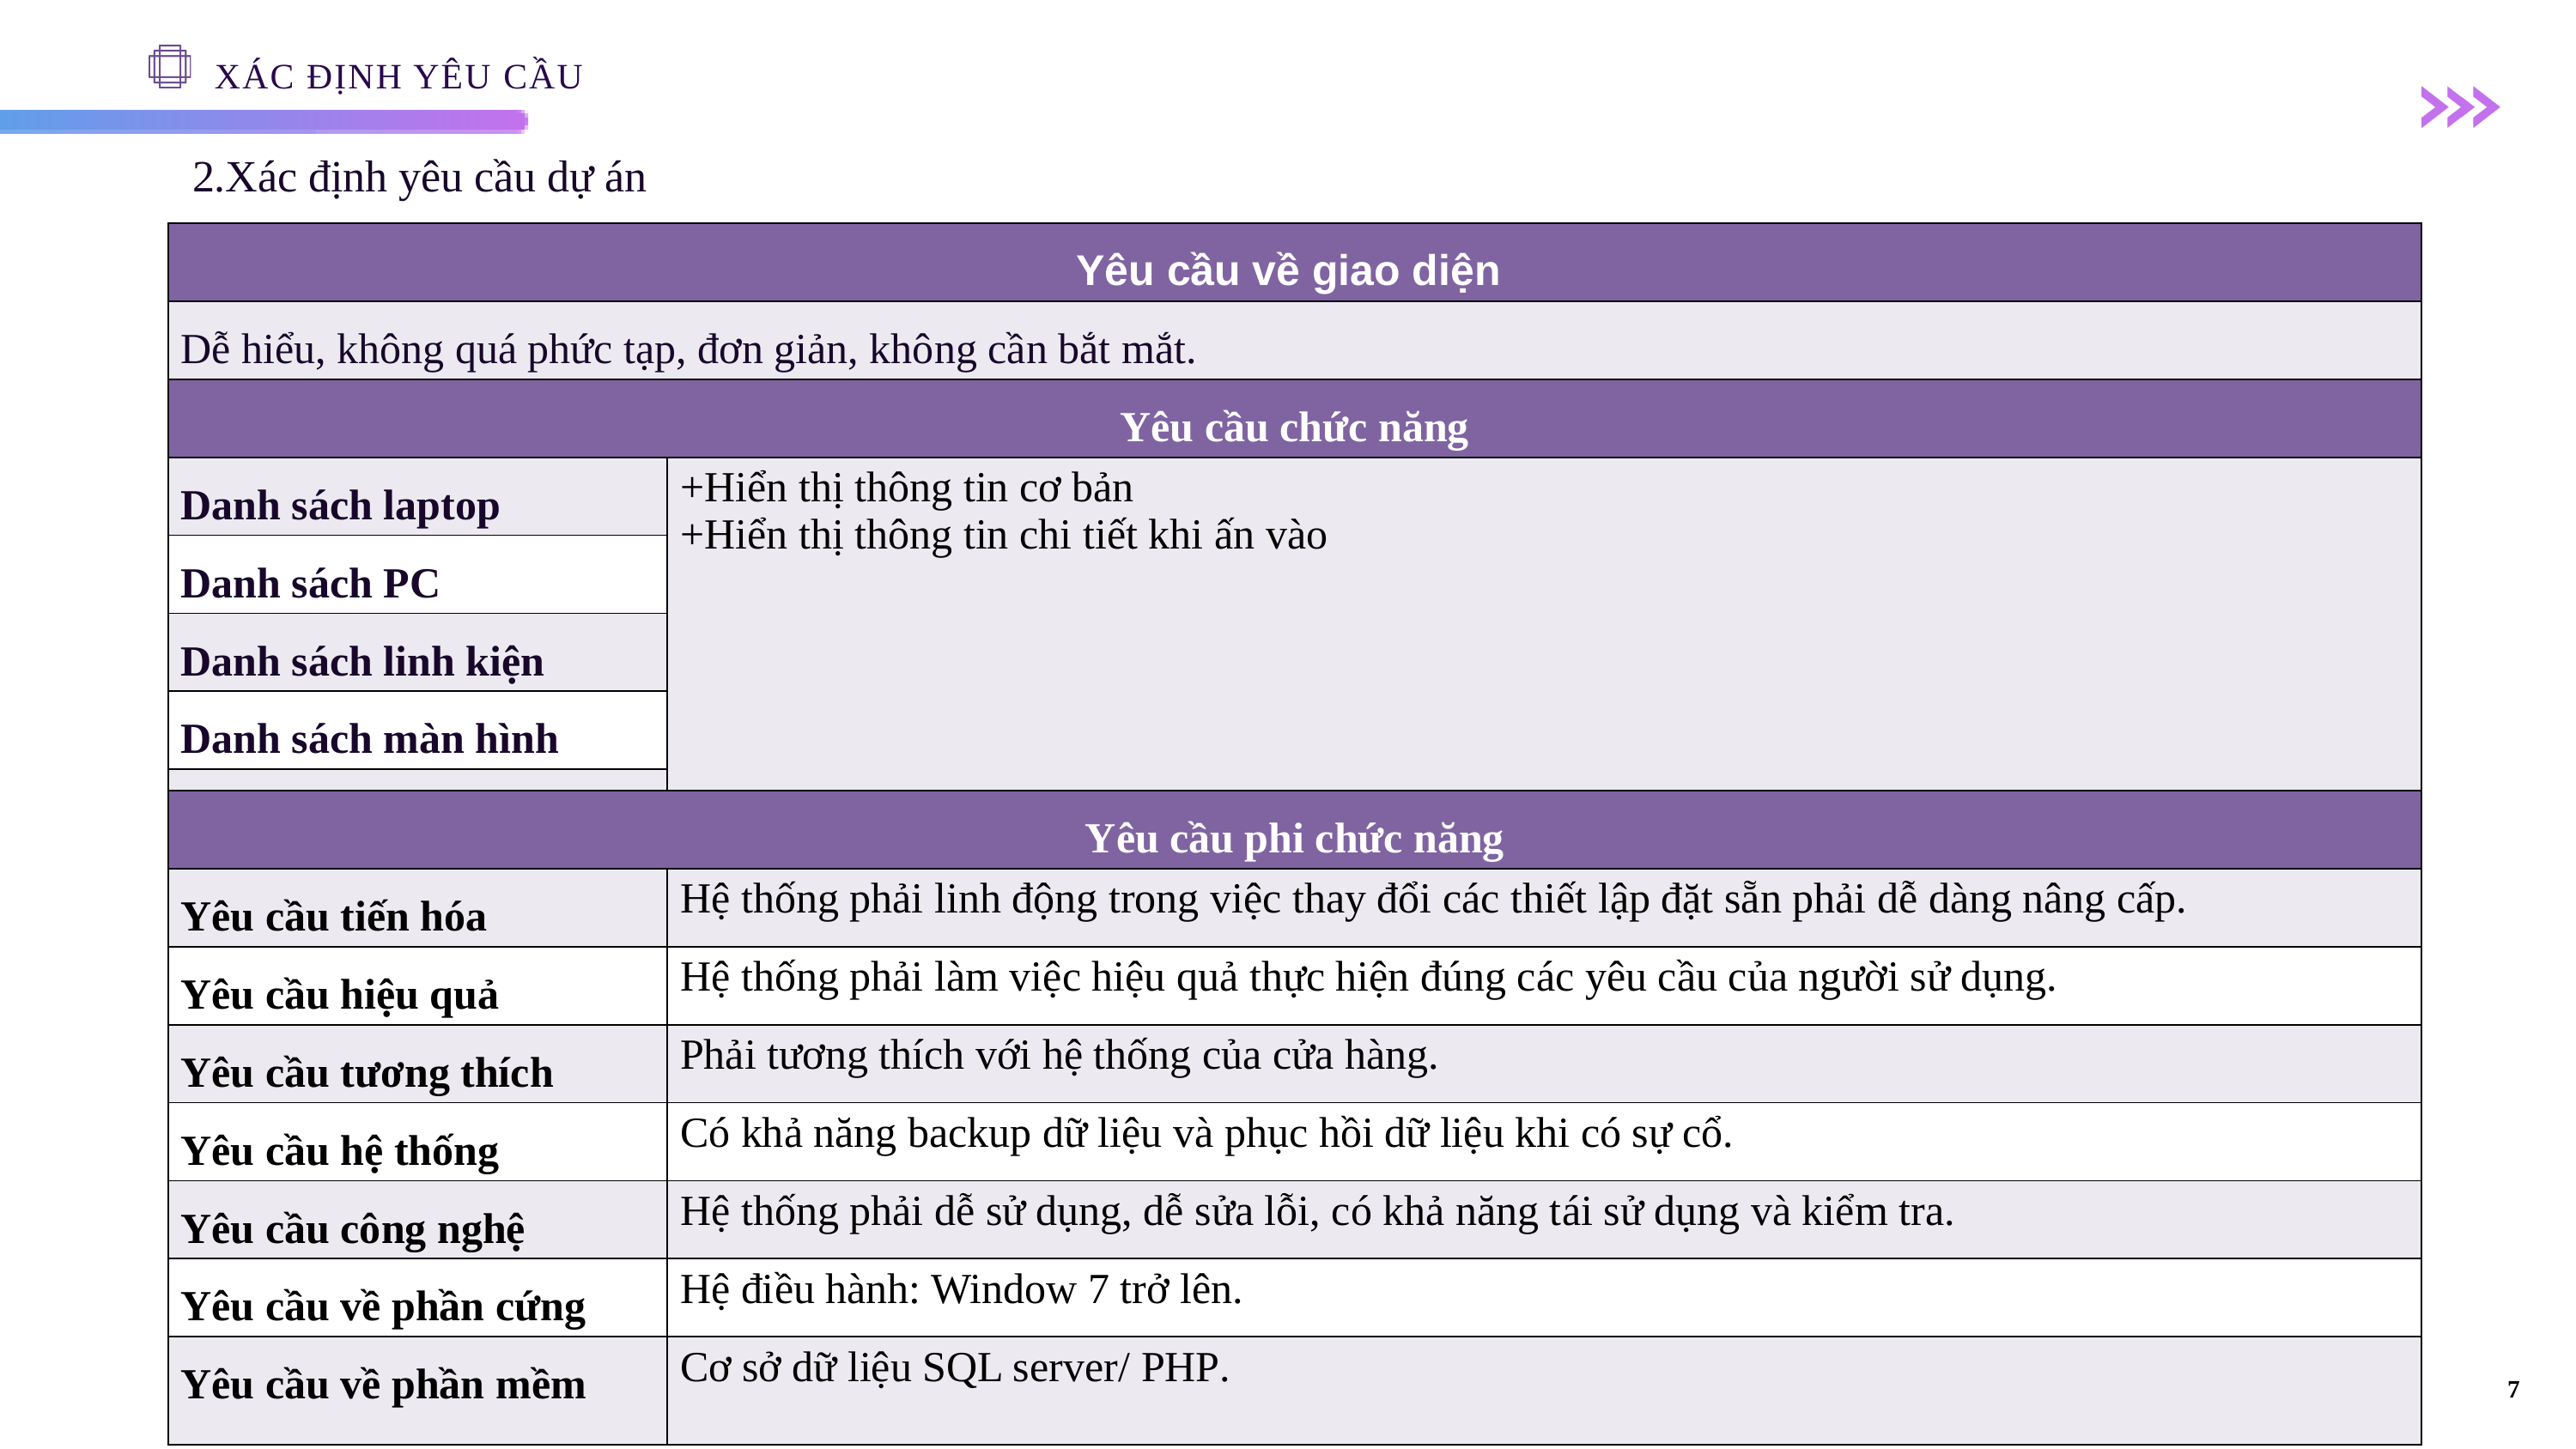

XÁC ĐỊNH YÊU CẦU

2.Xác định yêu cầu dự án
| Yêu cầu về giao diện |  |
| --- | --- |
| Dễ hiểu, không quá phức tạp, đơn giản, không cần bắt mắt. |  |
| Yêu cầu chức năng |  |
| Danh sách laptop | +Hiển thị thông tin cơ bản +Hiển thị thông tin chi tiết khi ấn vào |
| Danh sách PC |  |
| Danh sách linh kiện |  |
| Danh sách màn hình |  |
| Danh sách bài viết |  |
| Yêu cầu phi chức năng |  |
| --- | --- |
| Yêu cầu tiến hóa | Hệ thống phải linh động trong việc thay đổi các thiết lập đặt sẵn phải dễ dàng nâng cấp. |
| Yêu cầu hiệu quả | Hệ thống phải làm việc hiệu quả thực hiện đúng các yêu cầu của người sử dụng. |
| Yêu cầu tương thích | Phải tương thích với hệ thống của cửa hàng. |
| Yêu cầu hệ thống | Có khả năng backup dữ liệu và phục hồi dữ liệu khi có sự cổ. |
| Yêu cầu công nghệ | Hệ thống phải dễ sử dụng, dễ sửa lỗi, có khả năng tái sử dụng và kiểm tra. |
| Yêu cầu về phần cứng | Hệ điều hành: Window 7 trở lên. |
| Yêu cầu về phần mềm | Cơ sở dữ liệu SQL server/ PHP. |
7
7